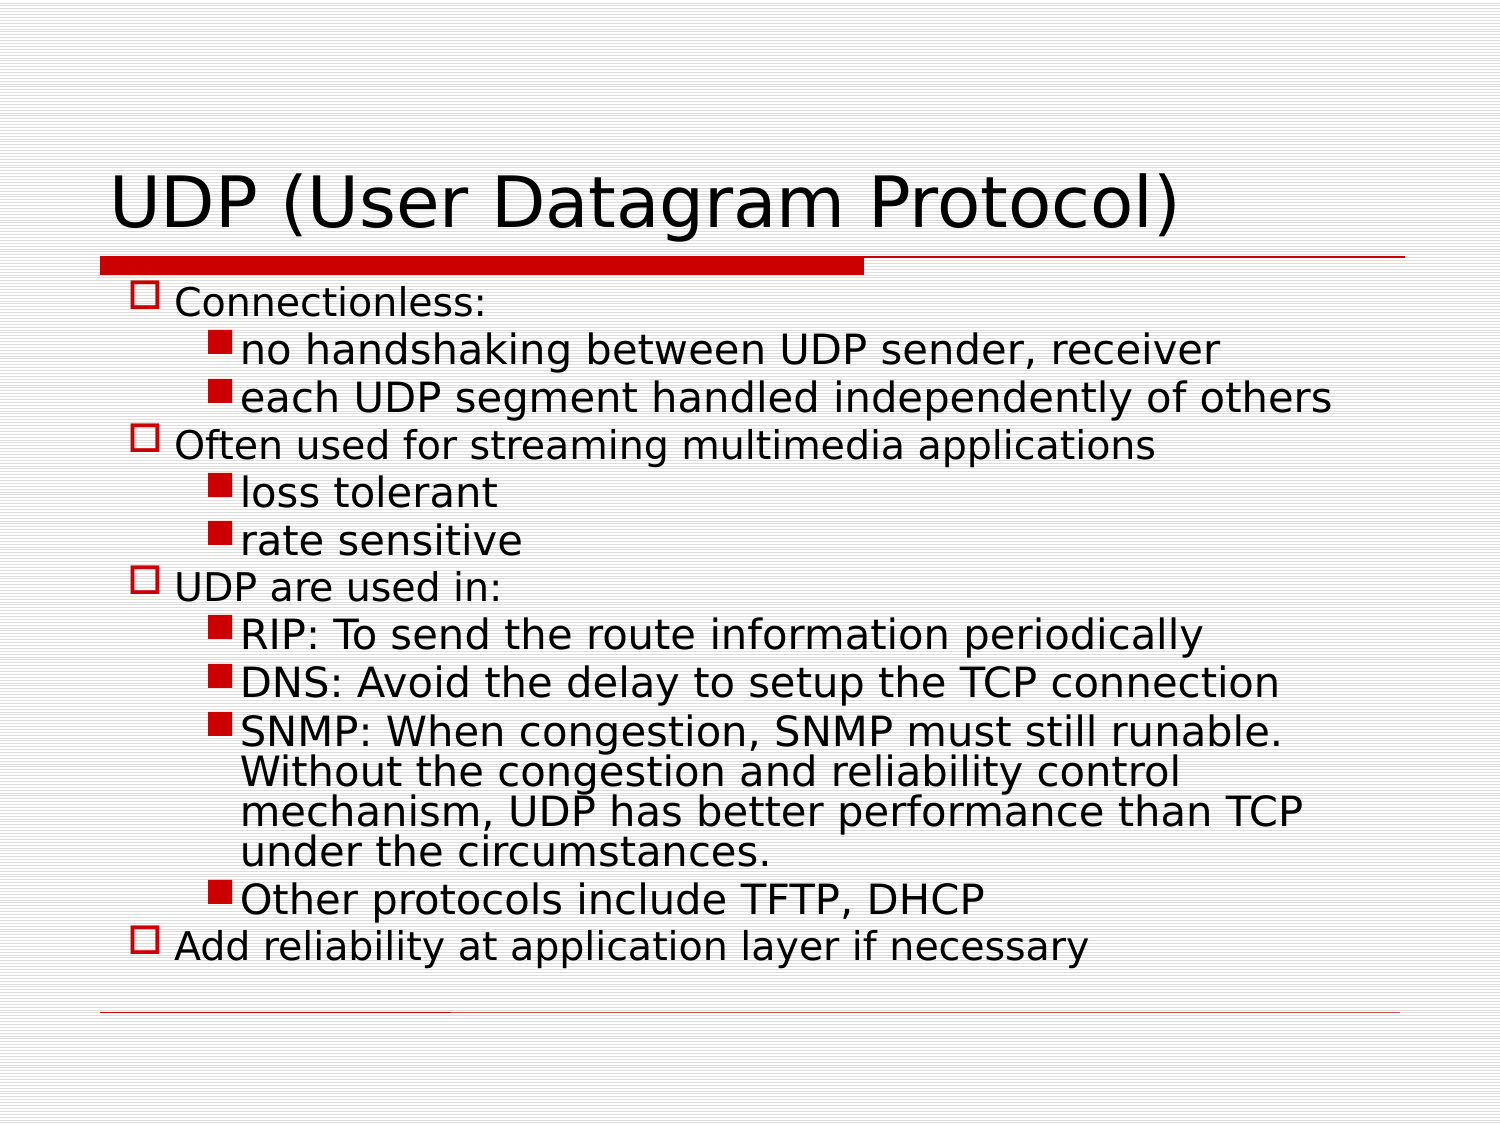

# UDP (User Datagram Protocol)
Connectionless:
no handshaking between UDP sender, receiver
each UDP segment handled independently of others
Often used for streaming multimedia applications
loss tolerant
rate sensitive
UDP are used in:
RIP: To send the route information periodically
DNS: Avoid the delay to setup the TCP connection
SNMP: When congestion, SNMP must still runable. Without the congestion and reliability control mechanism, UDP has better performance than TCP under the circumstances.
Other protocols include TFTP, DHCP
Add reliability at application layer if necessary